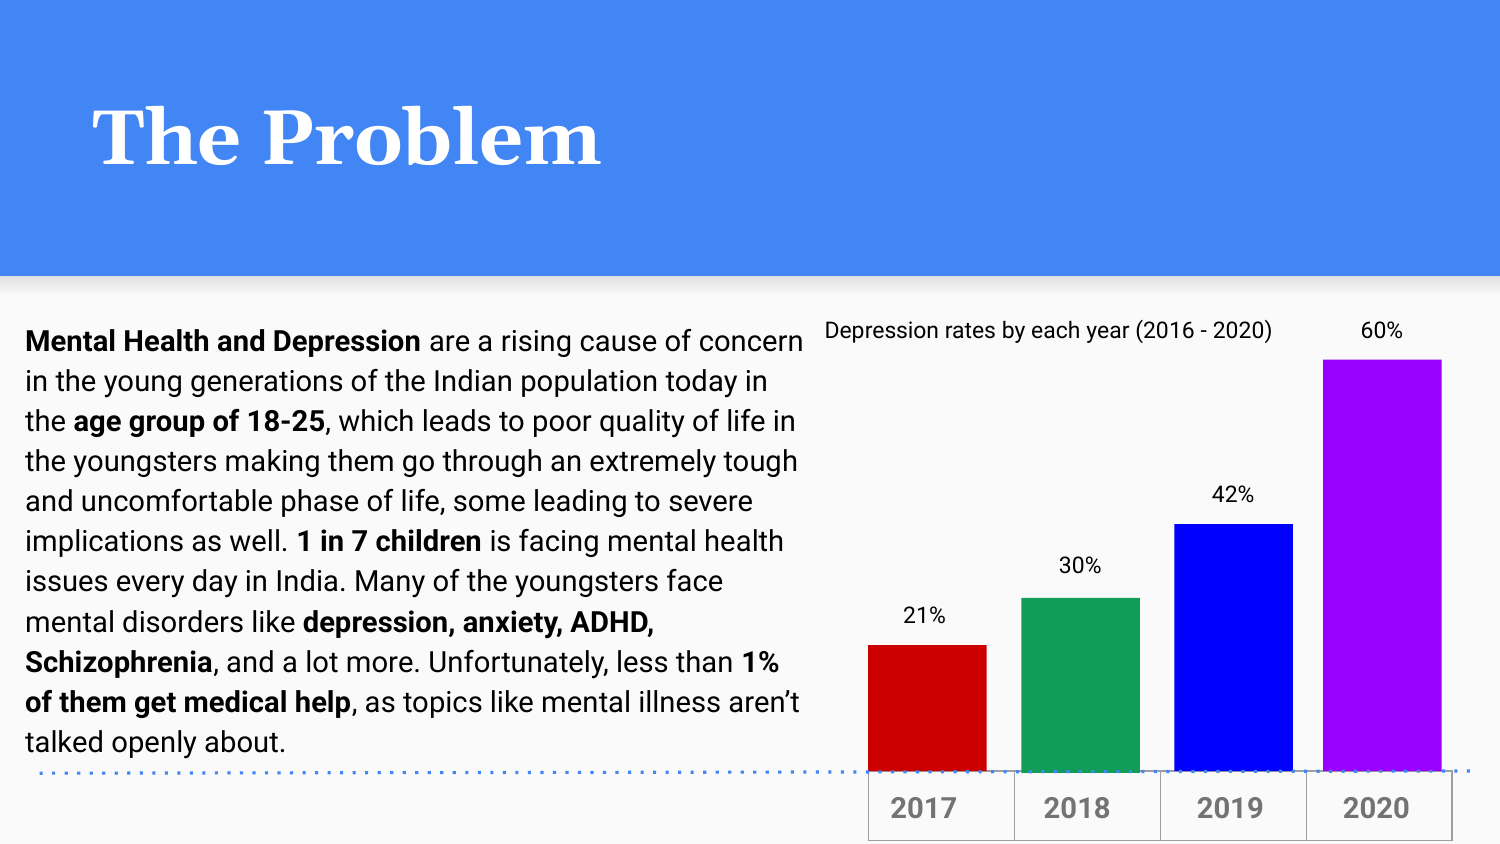

# The Problem
Depression rates by each year (2016 - 2020)
60%
Mental Health and Depression are a rising cause of concern in the young generations of the Indian population today in the age group of 18-25, which leads to poor quality of life in the youngsters making them go through an extremely tough and uncomfortable phase of life, some leading to severe implications as well. 1 in 7 children is facing mental health issues every day in India. Many of the youngsters face mental disorders like depression, anxiety, ADHD, Schizophrenia, and a lot more. Unfortunately, less than 1% of them get medical help, as topics like mental illness aren’t talked openly about.

42%

30%
21%

| 2017 | 2018 | 2019 | 2020 |
| --- | --- | --- | --- |